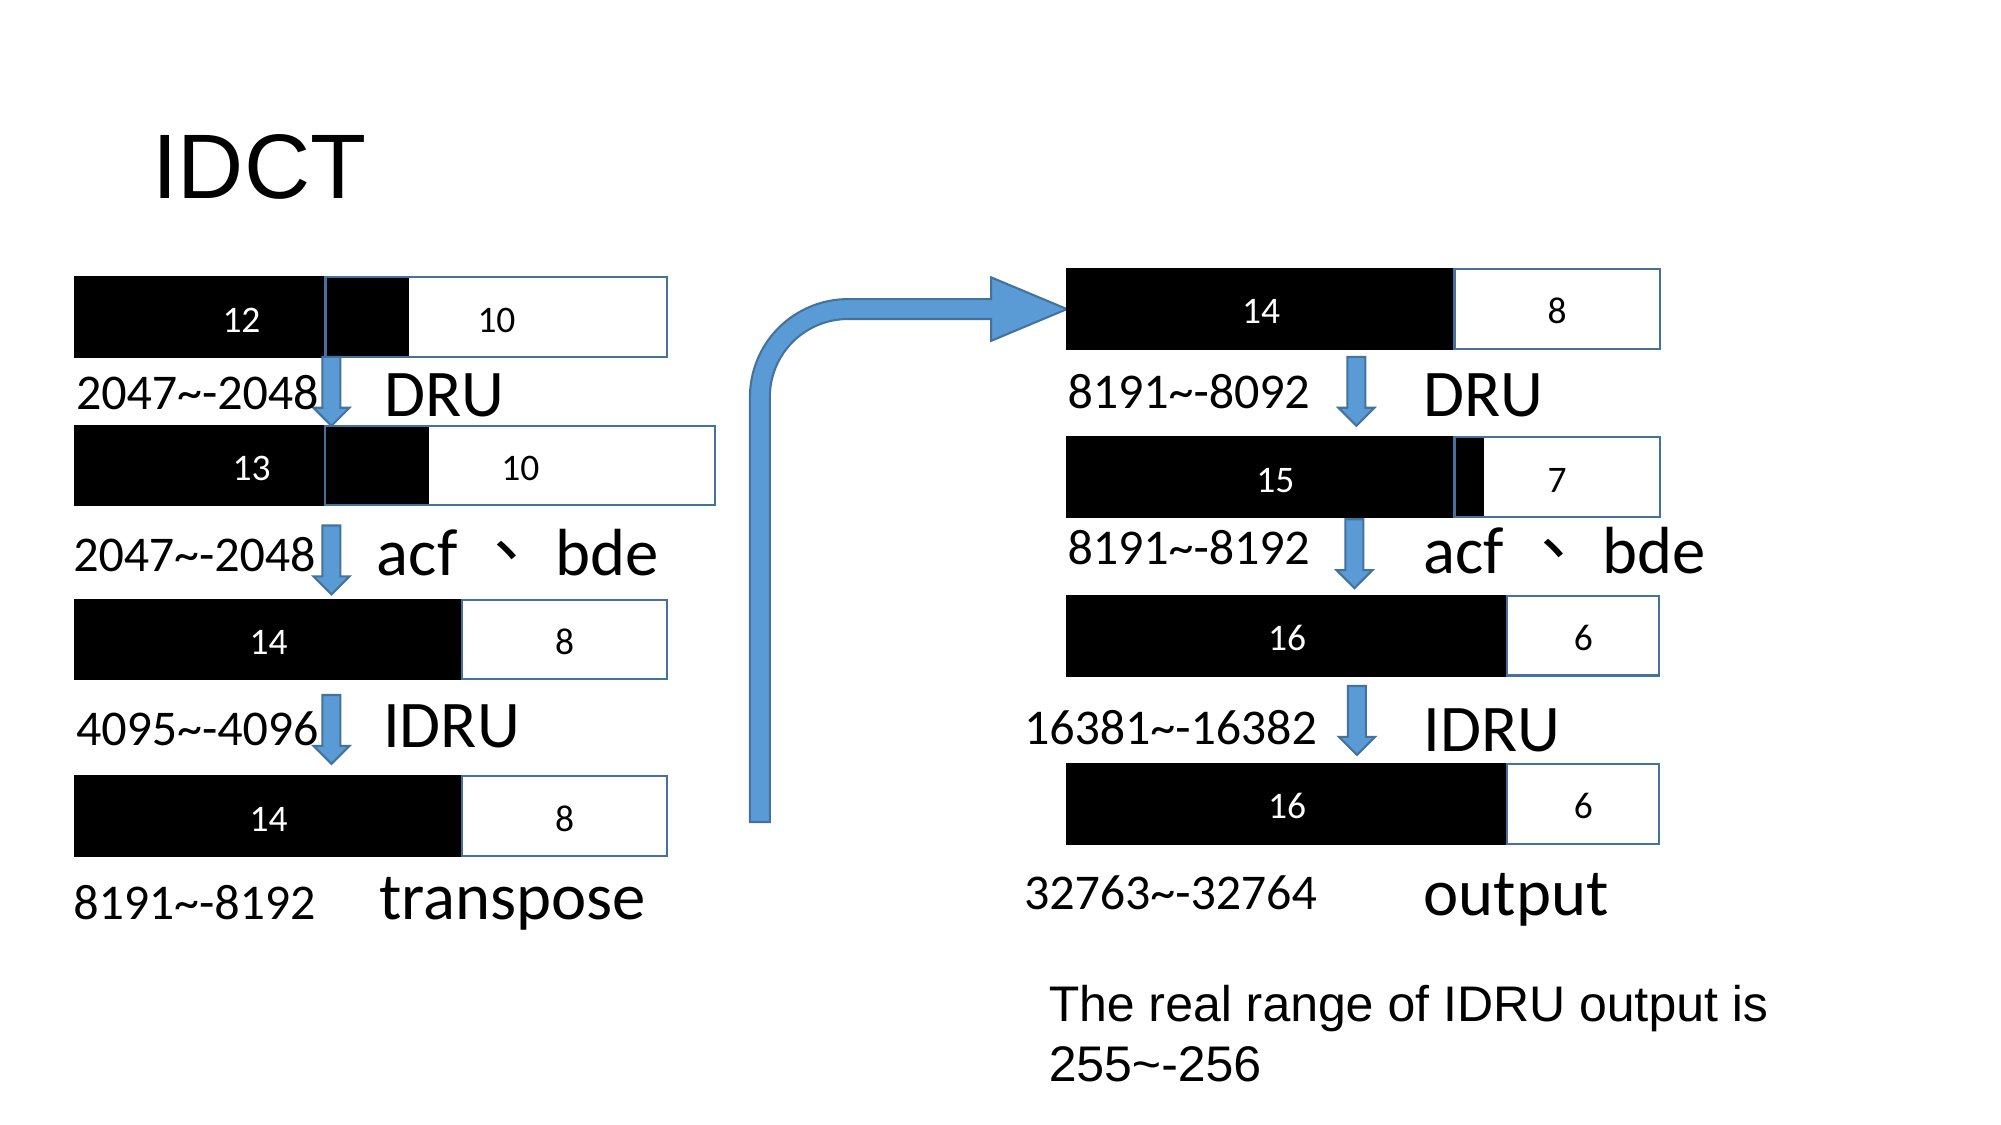

# IDCT
14
8
12
10

DRU
DRU
8191~-8092
2047~-2048

13
10
15
7
acf、bdeg
acf、bdeg
8191~-8192
2047~-2048

16
6
14
8
IDRU
IDRU

16381~-16382
4095~-4096

16
6
14
8
output
transpose
32763~-32764
8191~-8192
The real range of IDRU output is 255~-256